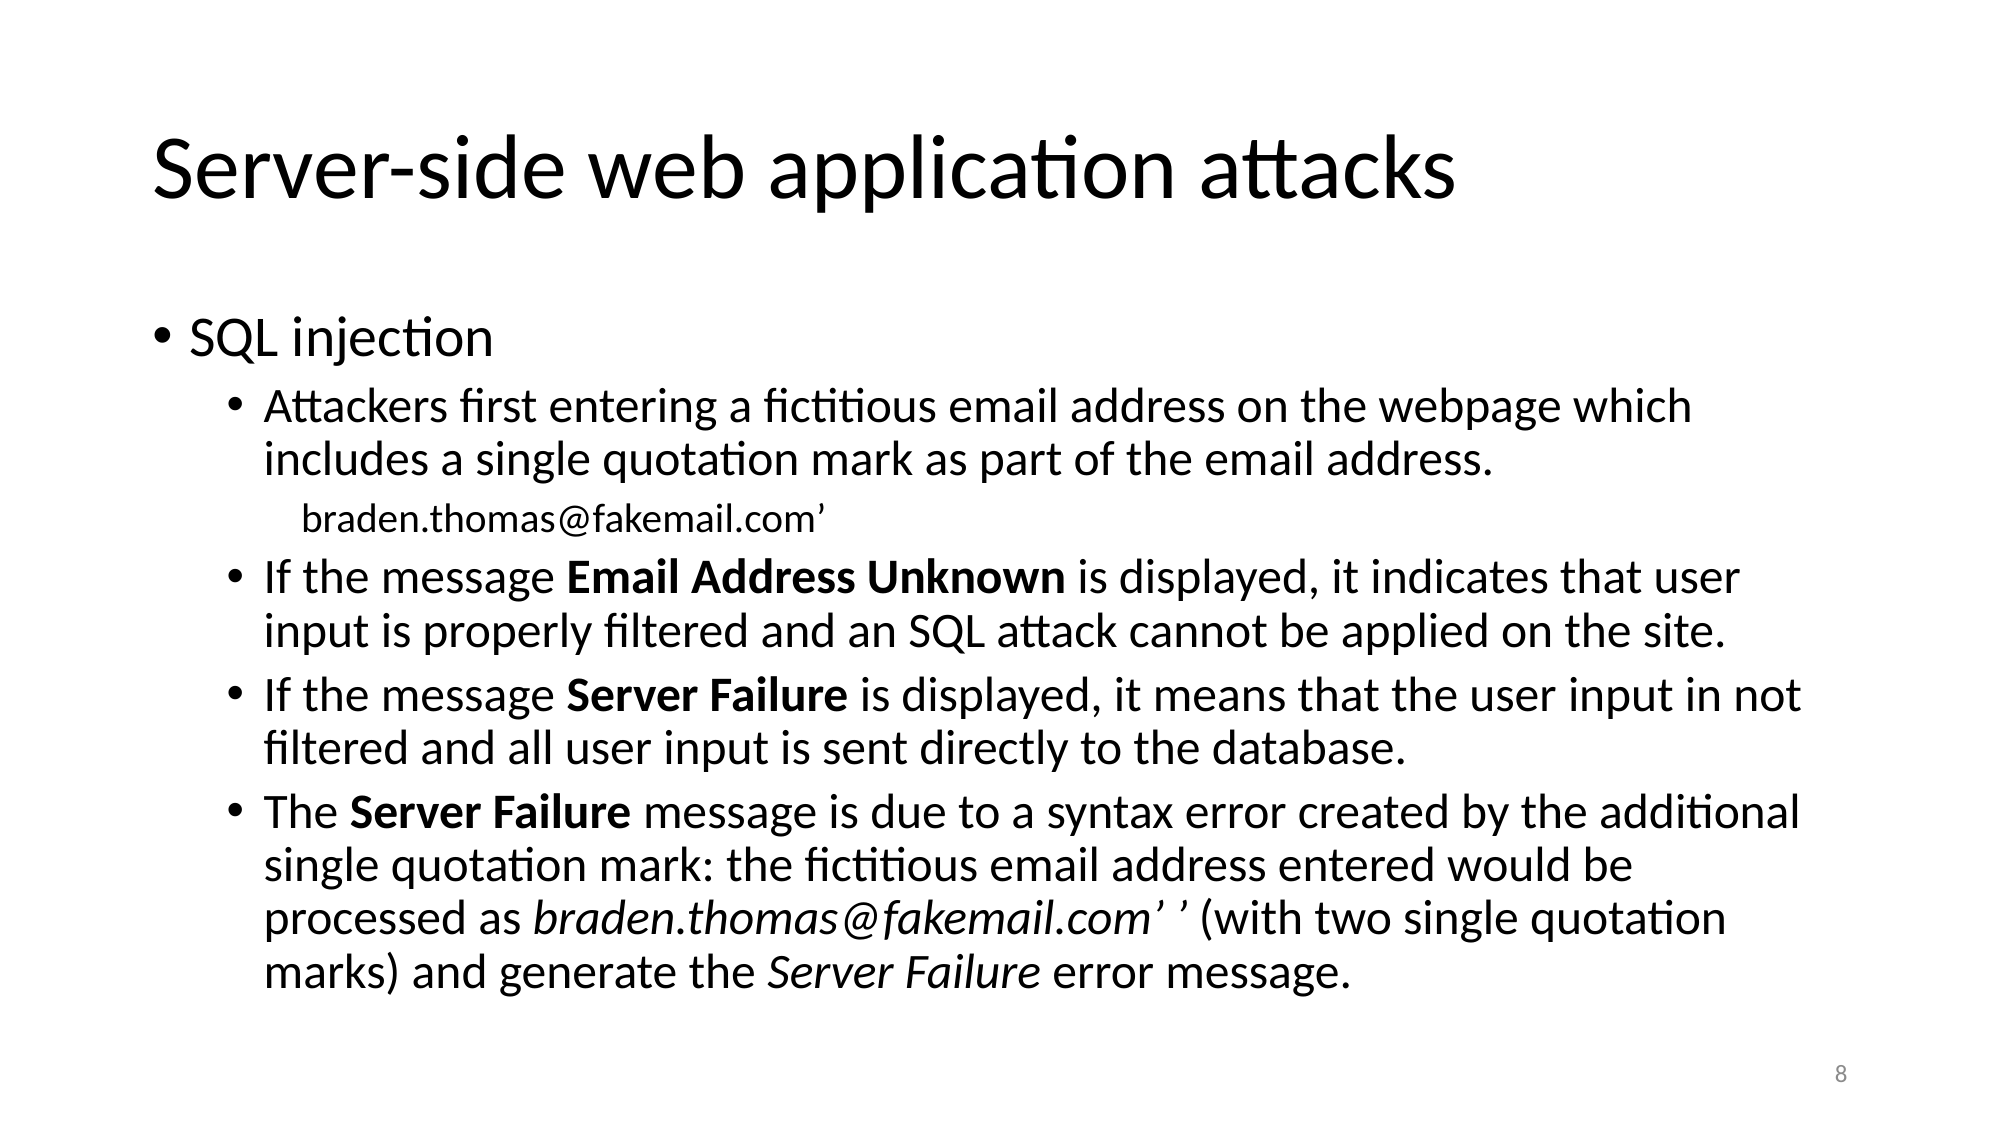

# Server-side web application attacks
SQL injection
Attackers first entering a fictitious email address on the webpage which includes a single quotation mark as part of the email address.
braden.thomas@fakemail.com’
If the message Email Address Unknown is displayed, it indicates that user input is properly filtered and an SQL attack cannot be applied on the site.
If the message Server Failure is displayed, it means that the user input in not filtered and all user input is sent directly to the database.
The Server Failure message is due to a syntax error created by the additional single quotation mark: the fictitious email address entered would be processed as braden.thomas@fakemail.com’ ’ (with two single quotation marks) and generate the Server Failure error message.
8